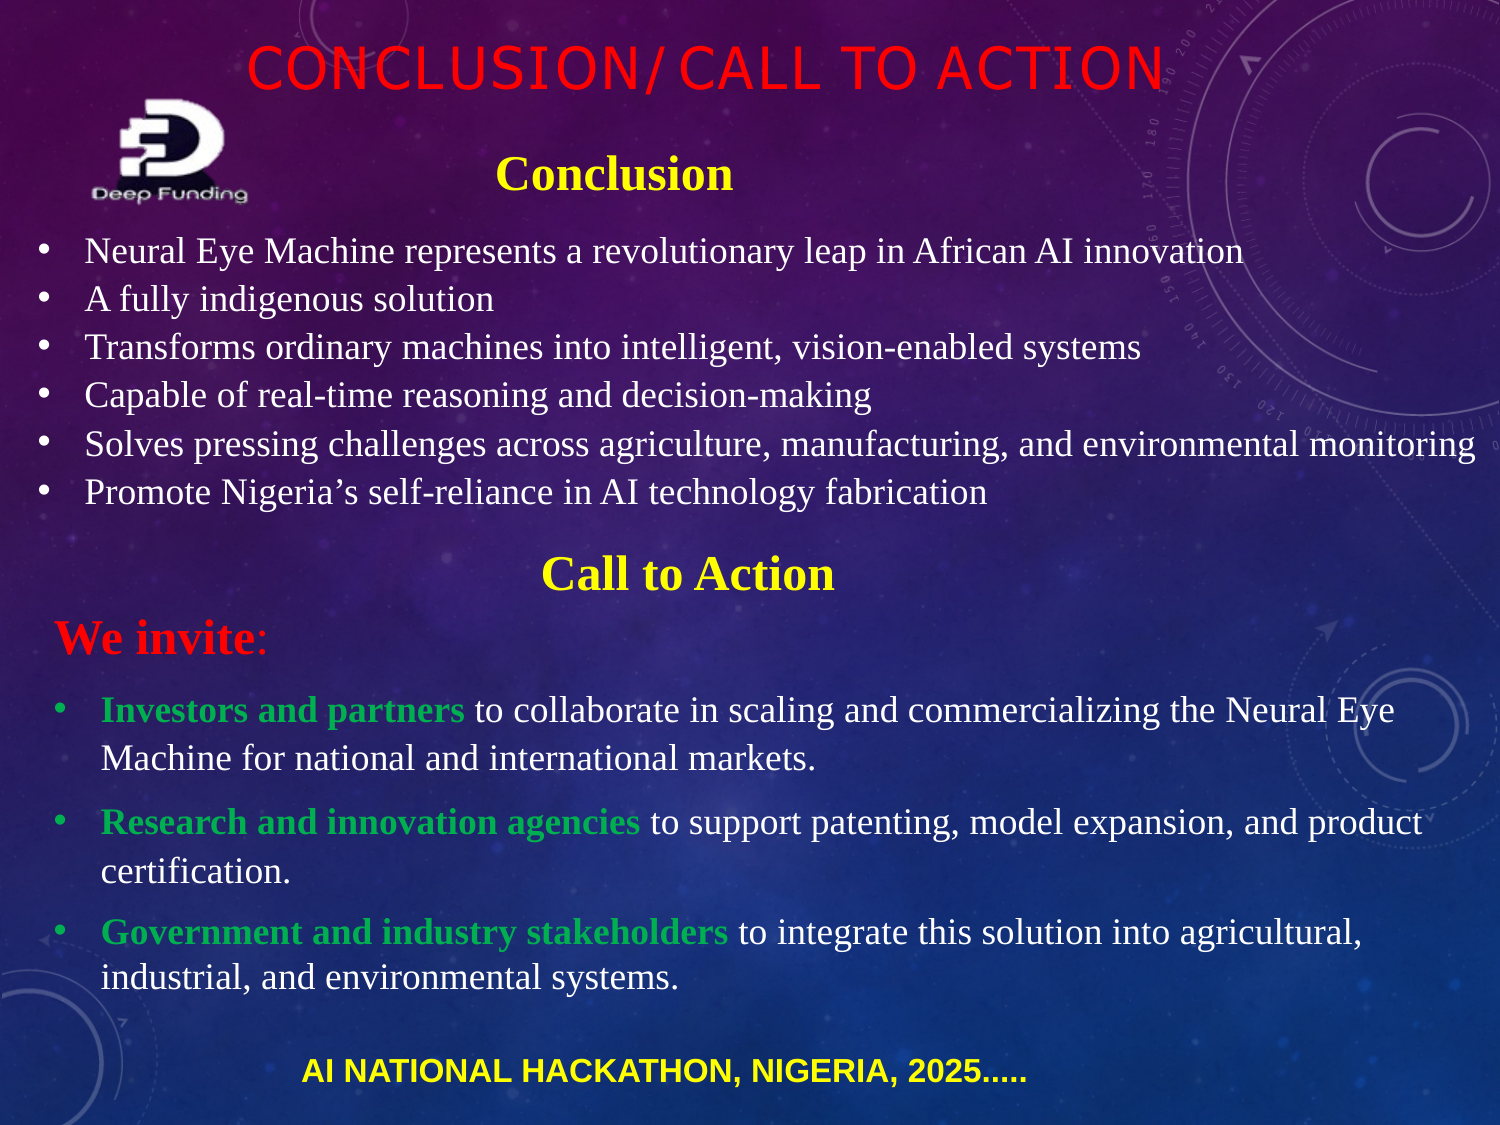

# Conclusion/Call to Action
Conclusion
Neural Eye Machine represents a revolutionary leap in African AI innovation
A fully indigenous solution
Transforms ordinary machines into intelligent, vision-enabled systems
Capable of real-time reasoning and decision-making
Solves pressing challenges across agriculture, manufacturing, and environmental monitoring
Promote Nigeria’s self-reliance in AI technology fabrication
Call to Action
We invite:
Investors and partners to collaborate in scaling and commercializing the Neural Eye Machine for national and international markets.
Research and innovation agencies to support patenting, model expansion, and product certification.
Government and industry stakeholders to integrate this solution into agricultural, industrial, and environmental systems.
AI NATIONAL HACKATHON, NIGERIA, 2025.....